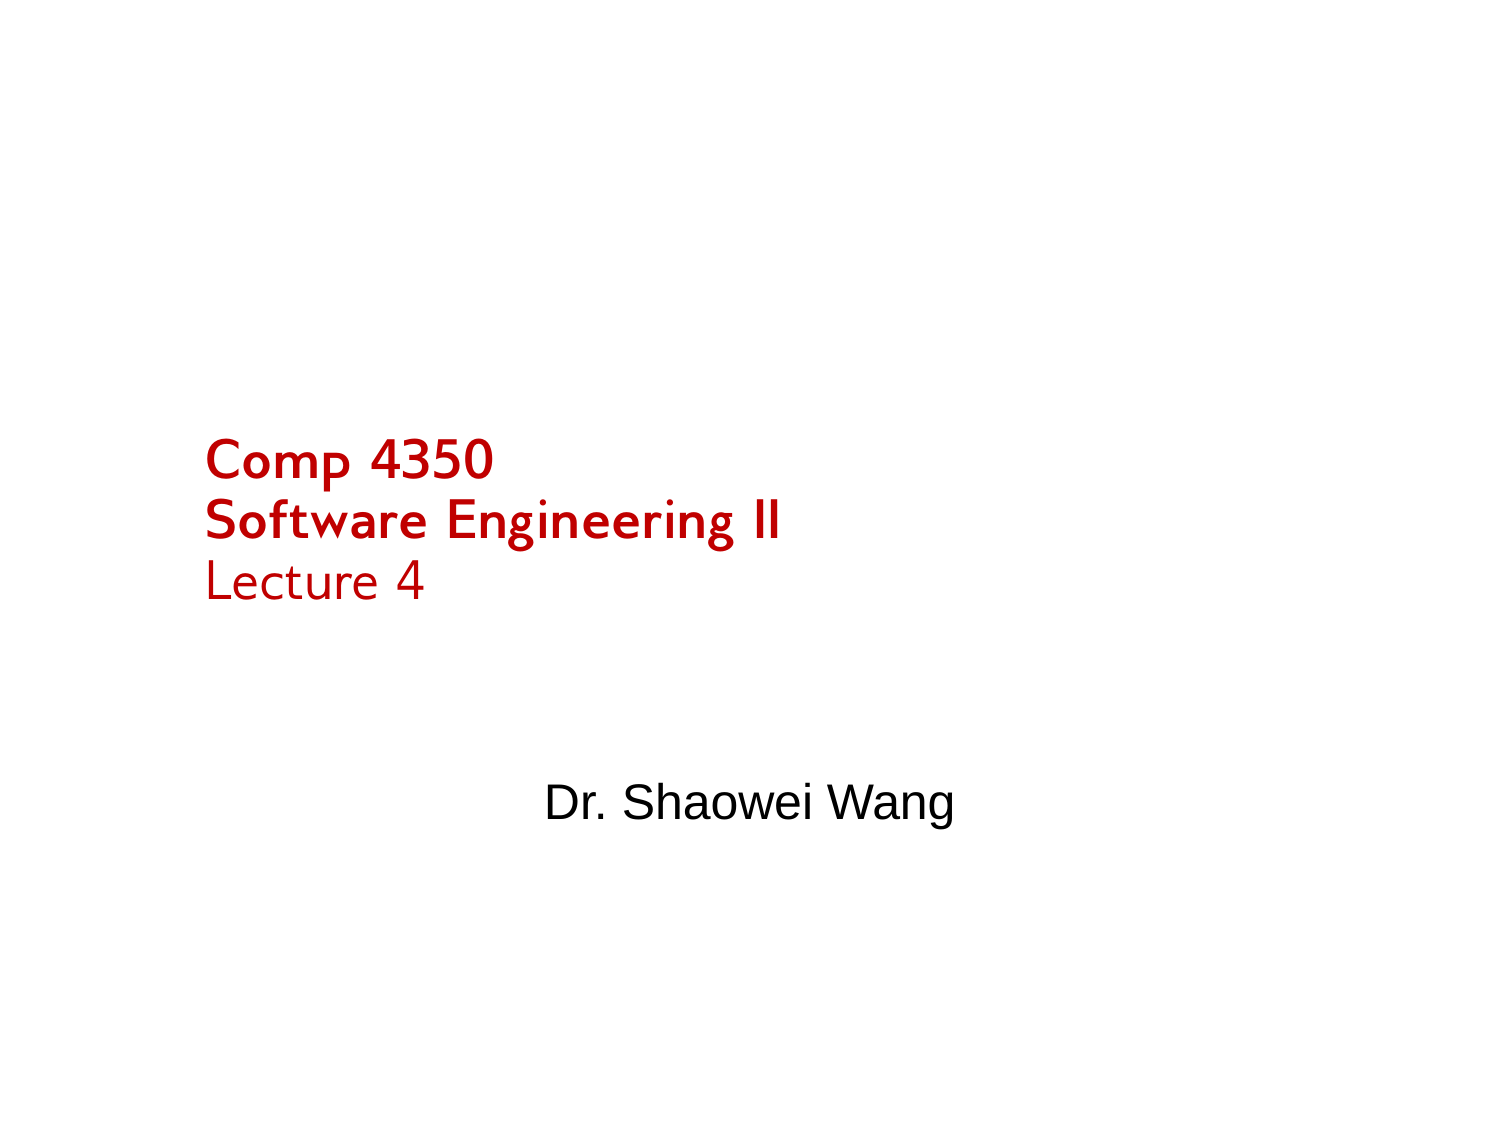

# Comp 4350 Software Engineering II Lecture 4
Dr. Shaowei Wang